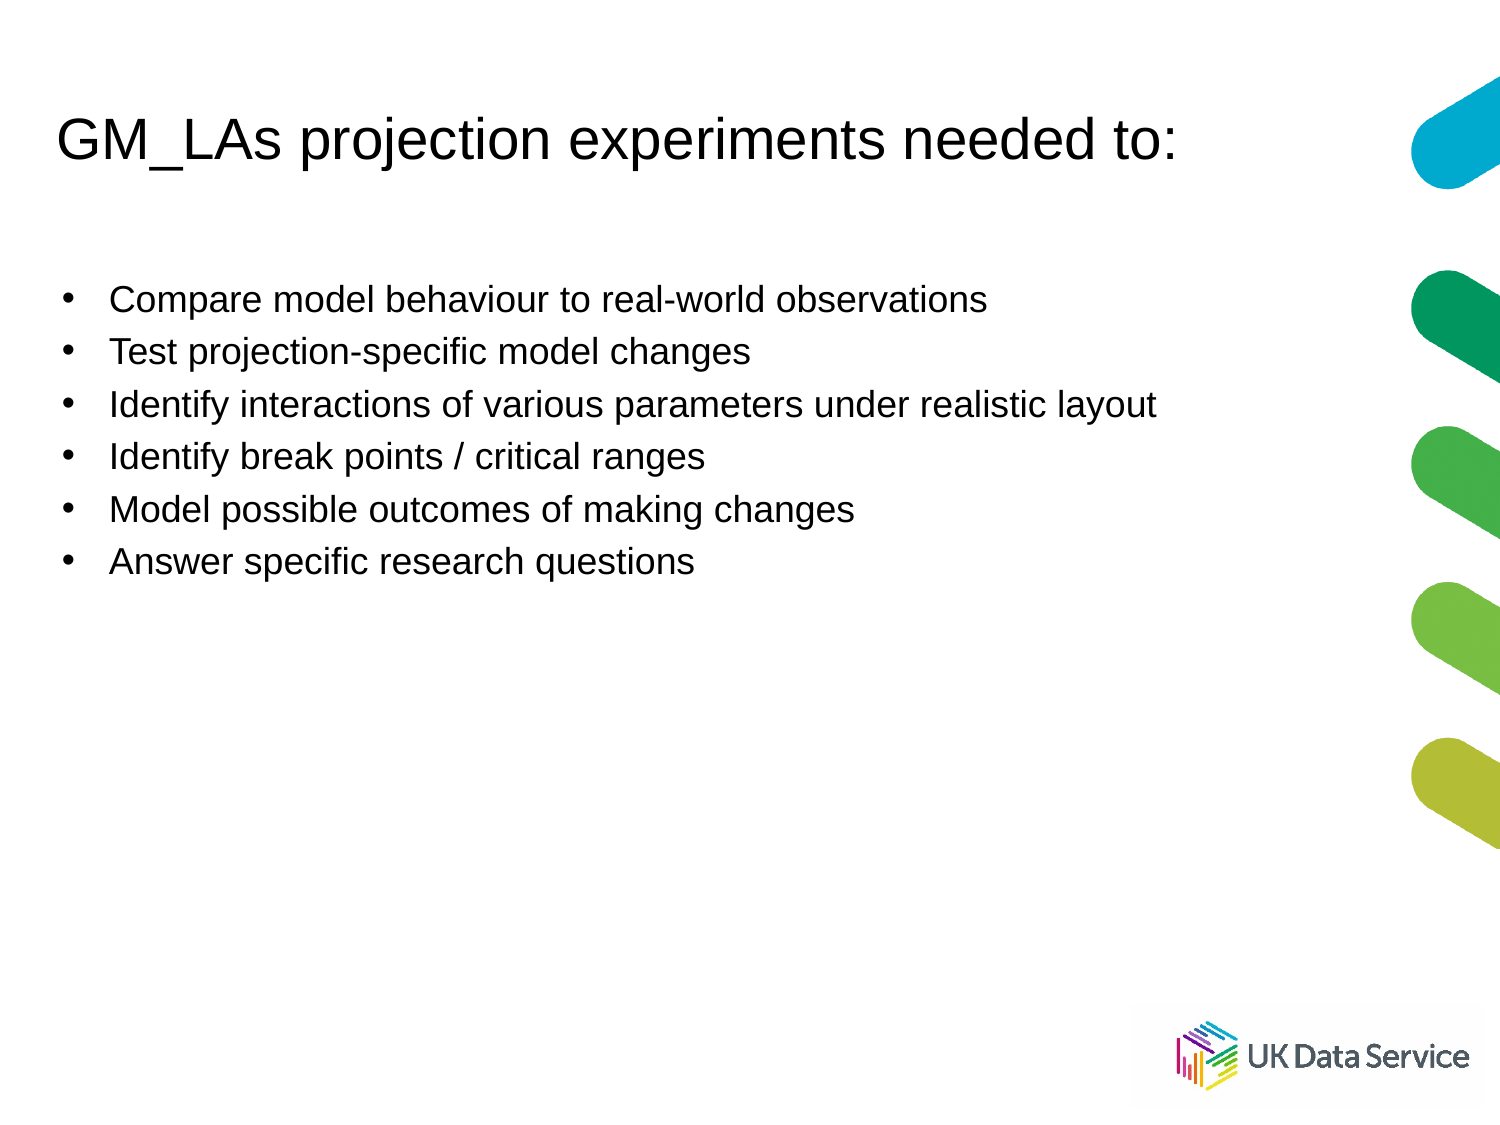

# GM_LAs projection experiments needed to:
Compare model behaviour to real-world observations
Test projection-specific model changes
Identify interactions of various parameters under realistic layout
Identify break points / critical ranges
Model possible outcomes of making changes
Answer specific research questions